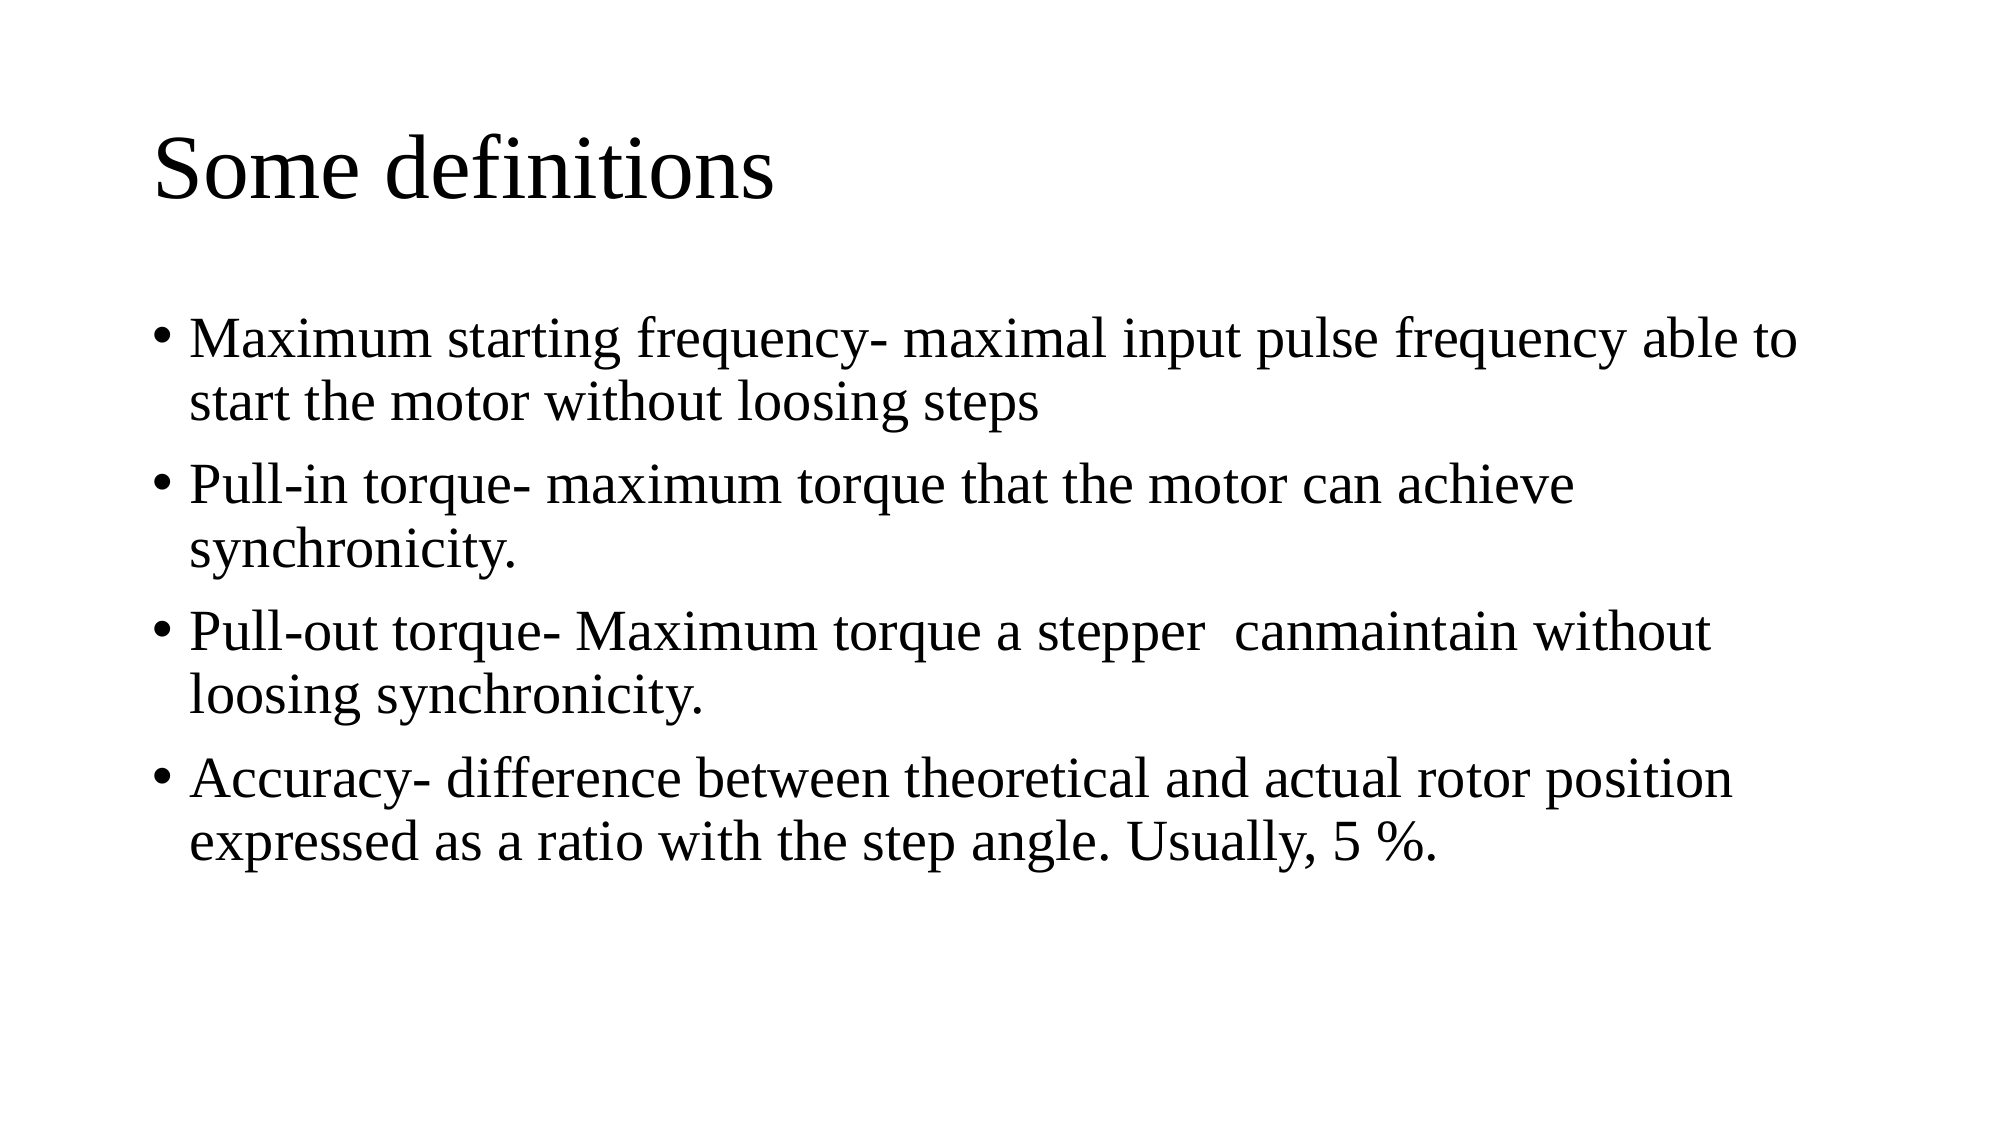

# Some definitions
Maximum starting frequency- maximal input pulse frequency able to start the motor without loosing steps
Pull-in torque- maximum torque that the motor can achieve synchronicity.
Pull-out torque- Maximum torque a stepper  canmaintain without loosing synchronicity.
Accuracy- difference between theoretical and actual rotor position expressed as a ratio with the step angle. Usually, 5 %.